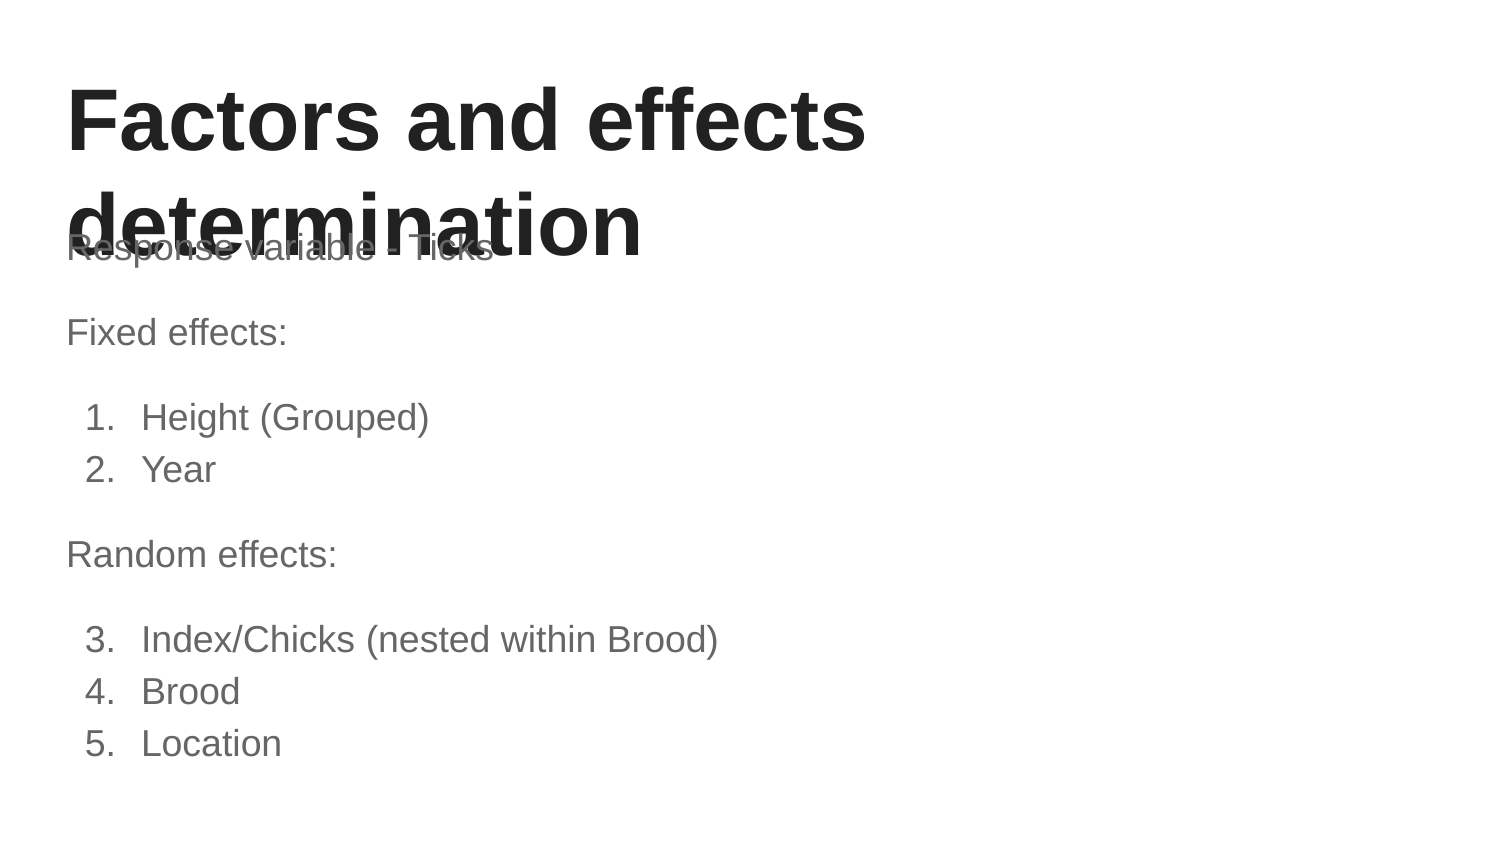

# Factors and effects determination
Response variable - Ticks
Fixed effects:
Height (Grouped)
Year
Random effects:
Index/Chicks (nested within Brood)
Brood
Location